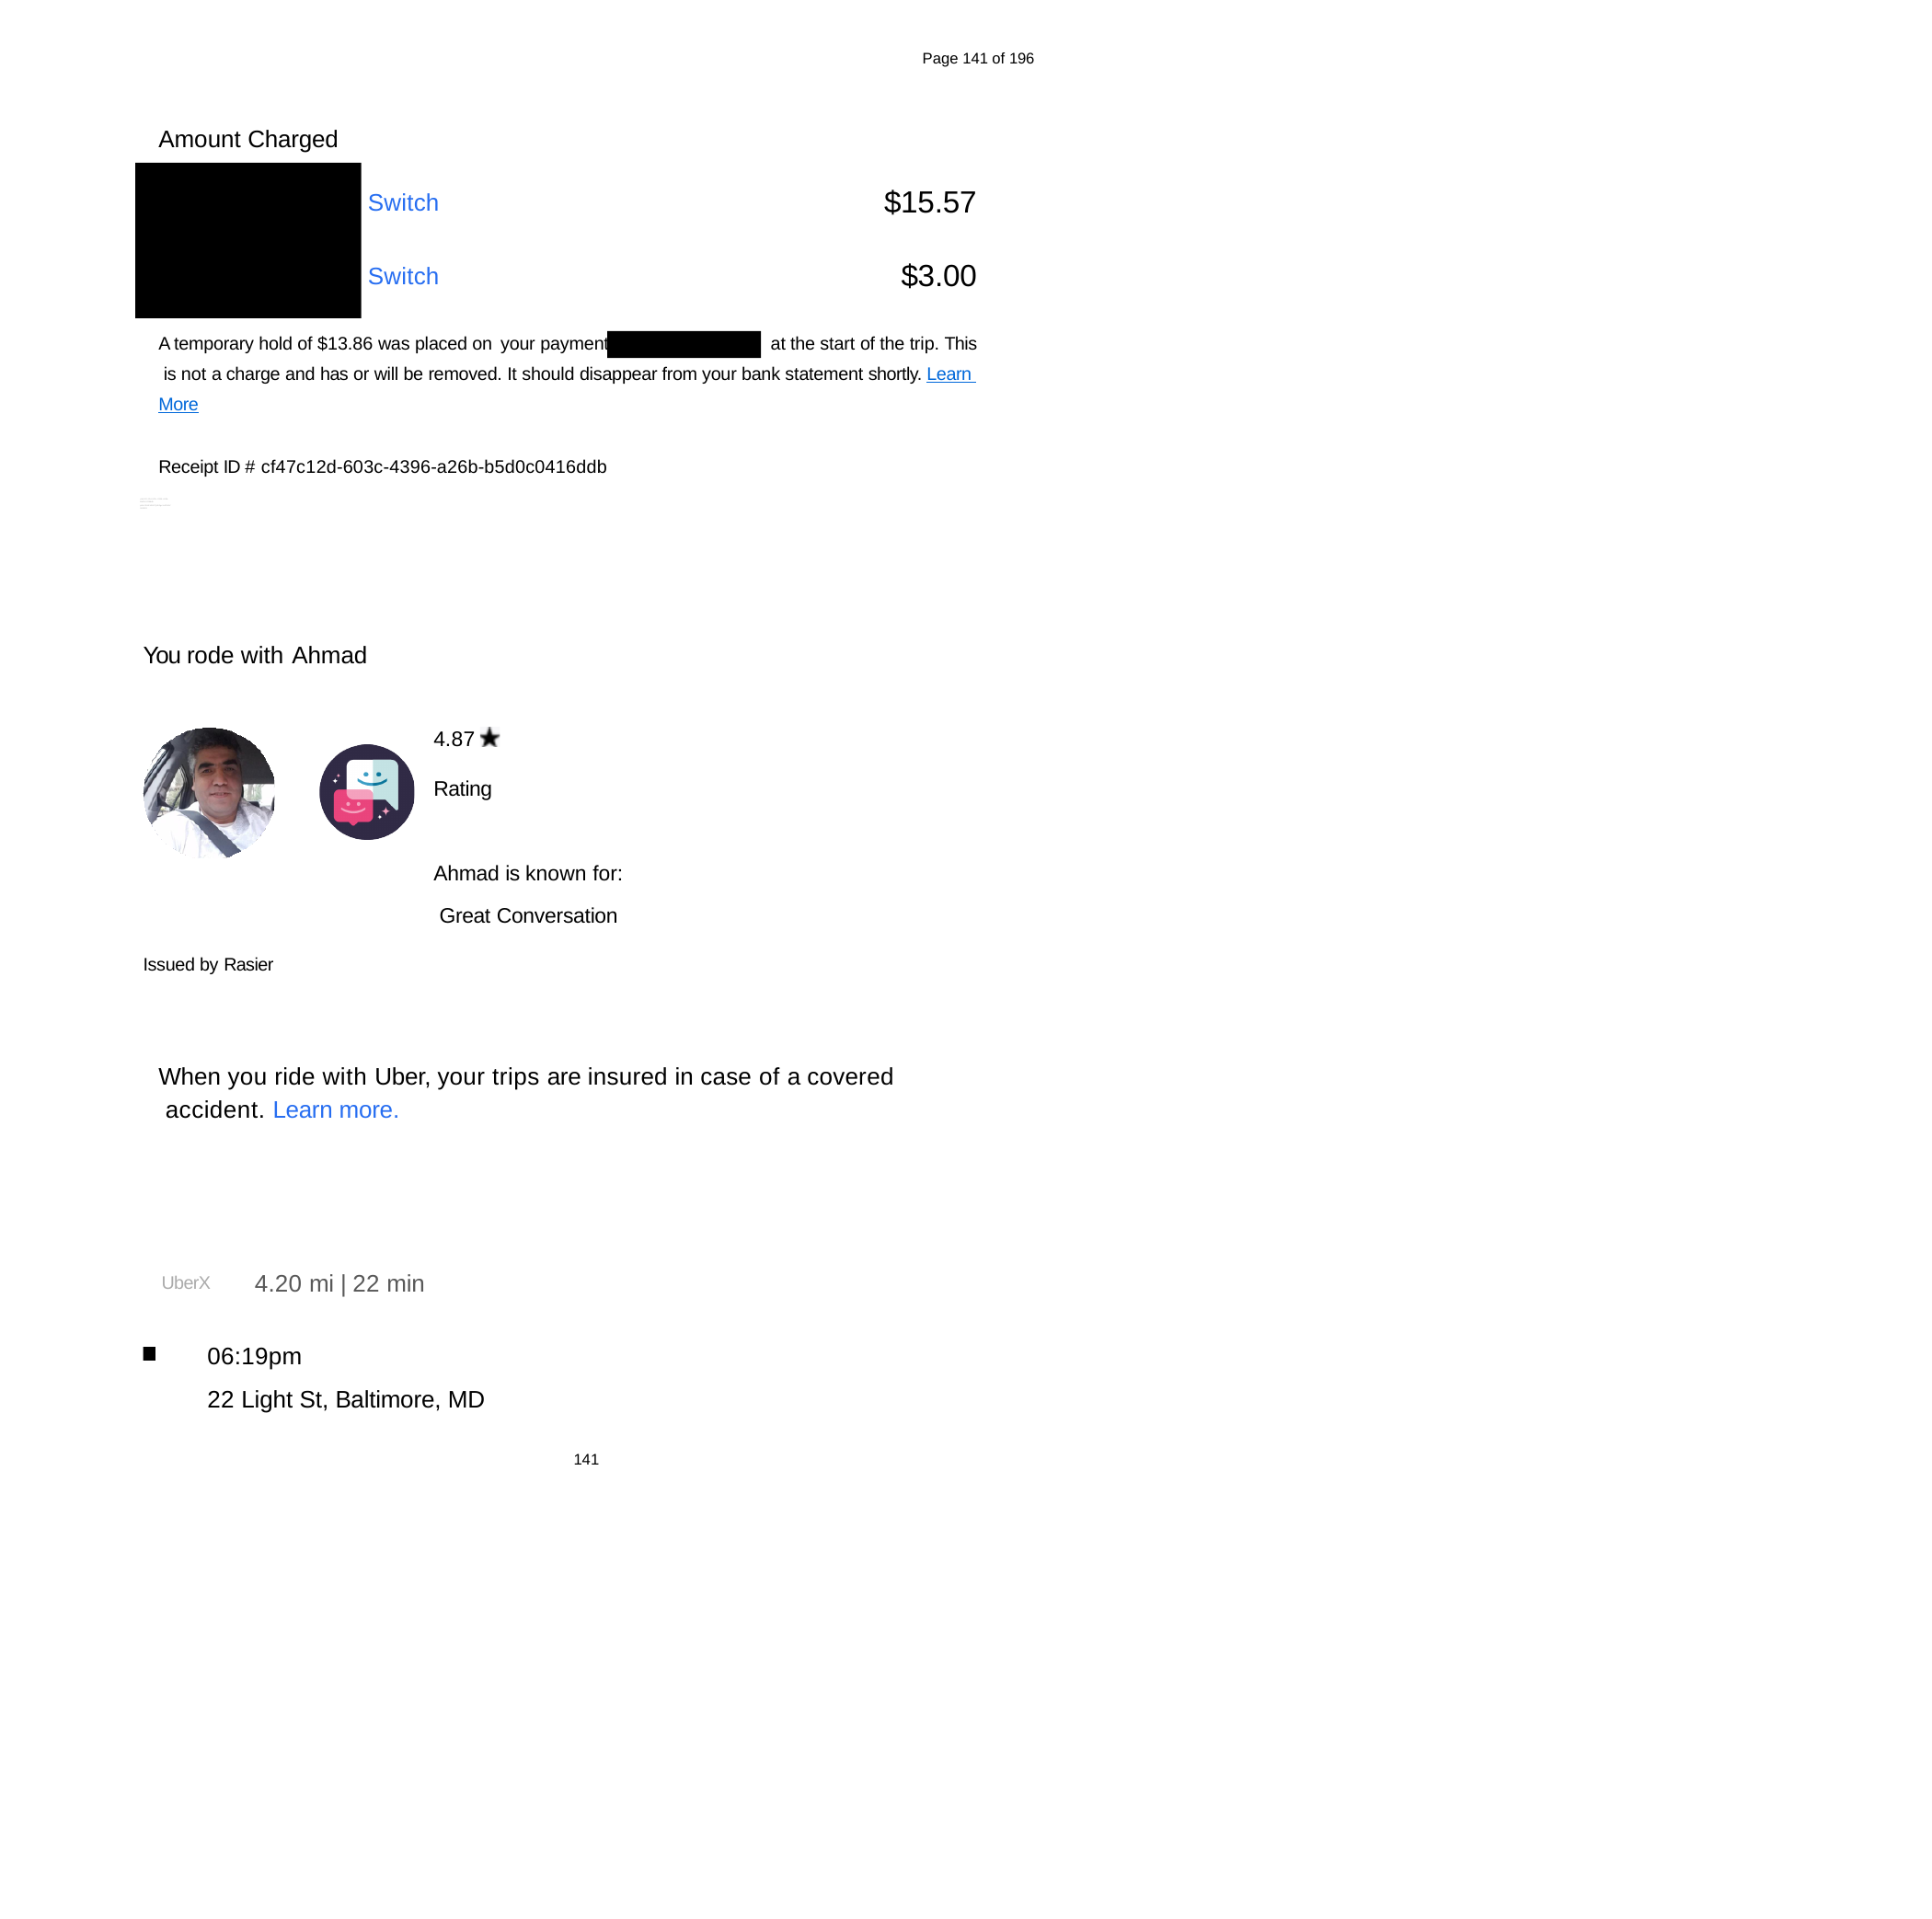

Page 141 of 196
Amount Charged

$15.57
Switch
$3.00
Switch
A temporary hold of $13.86 was placed on your payment	at the start of the trip. This  is not a charge and has or will be removed. It should disappear from your bank statement shortly. Learn  More

Receipt ID # cf47c12d-603c-4396-a26b-b5d0c0416ddb

xidcf47c12d-603c-4396-a26b-b5d0c0416ddb  pGvlI2ANUbXFfyEOgxta1RMV082993
You rode with Ahmad

4.87	Rating

Ahmad is known for:  Great Conversation

Issued by Rasier
When you ride with Uber, your trips are insured in case of a covered  accident. Learn more.
4.20 mi | 22 min
UberX
06:19pm
22 Light St, Baltimore, MD

141